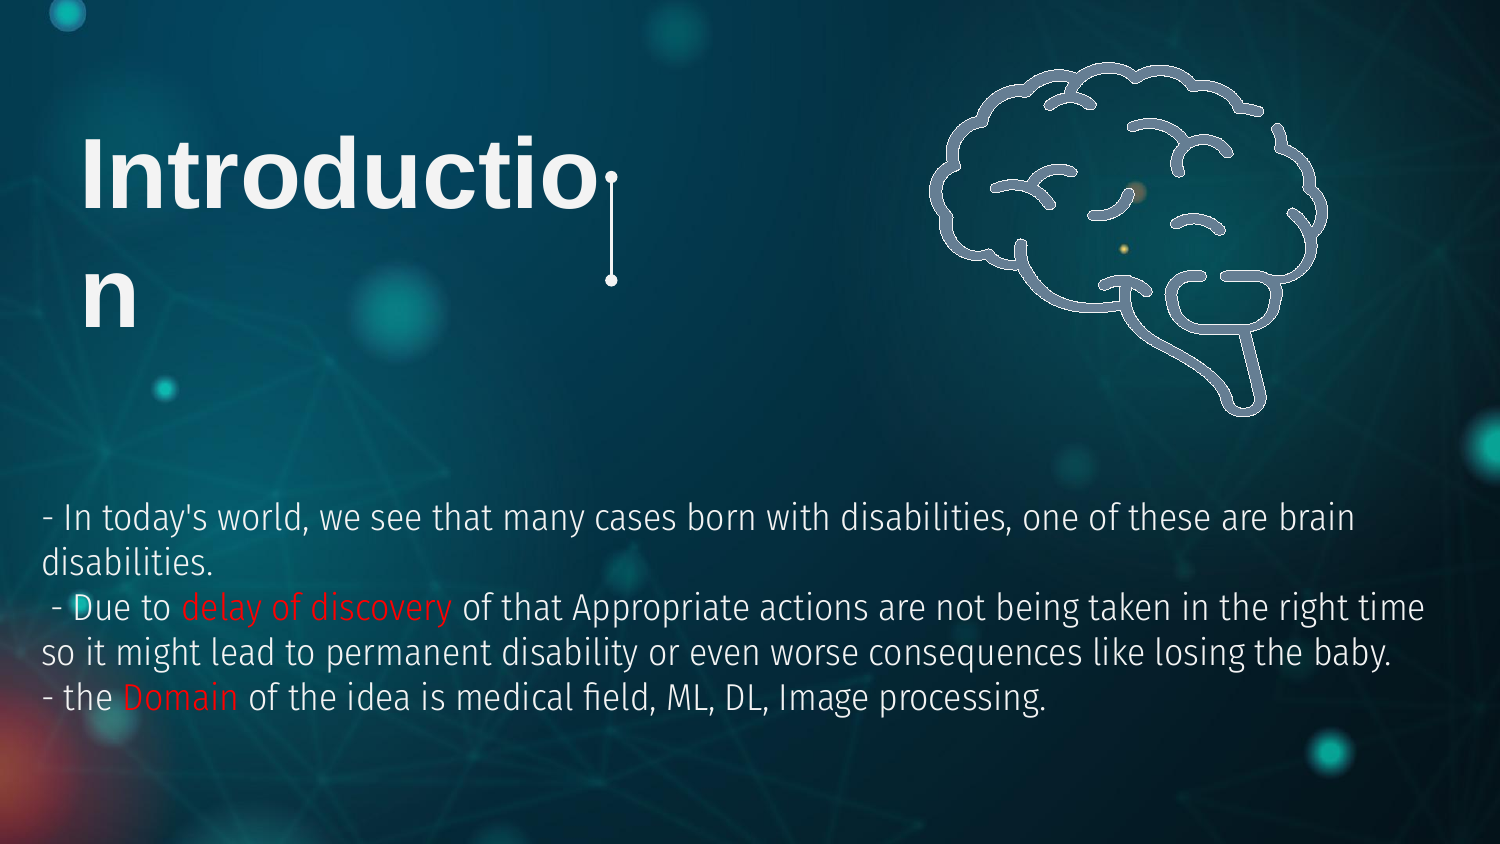

# Introduction

- In today's world, we see that many cases born with disabilities, one of these are brain disabilities.
 - Due to delay of discovery of that Appropriate actions are not being taken in the right time so it might lead to permanent disability or even worse consequences like losing the baby.
- the Domain of the idea is medical field, ML, DL, Image processing.